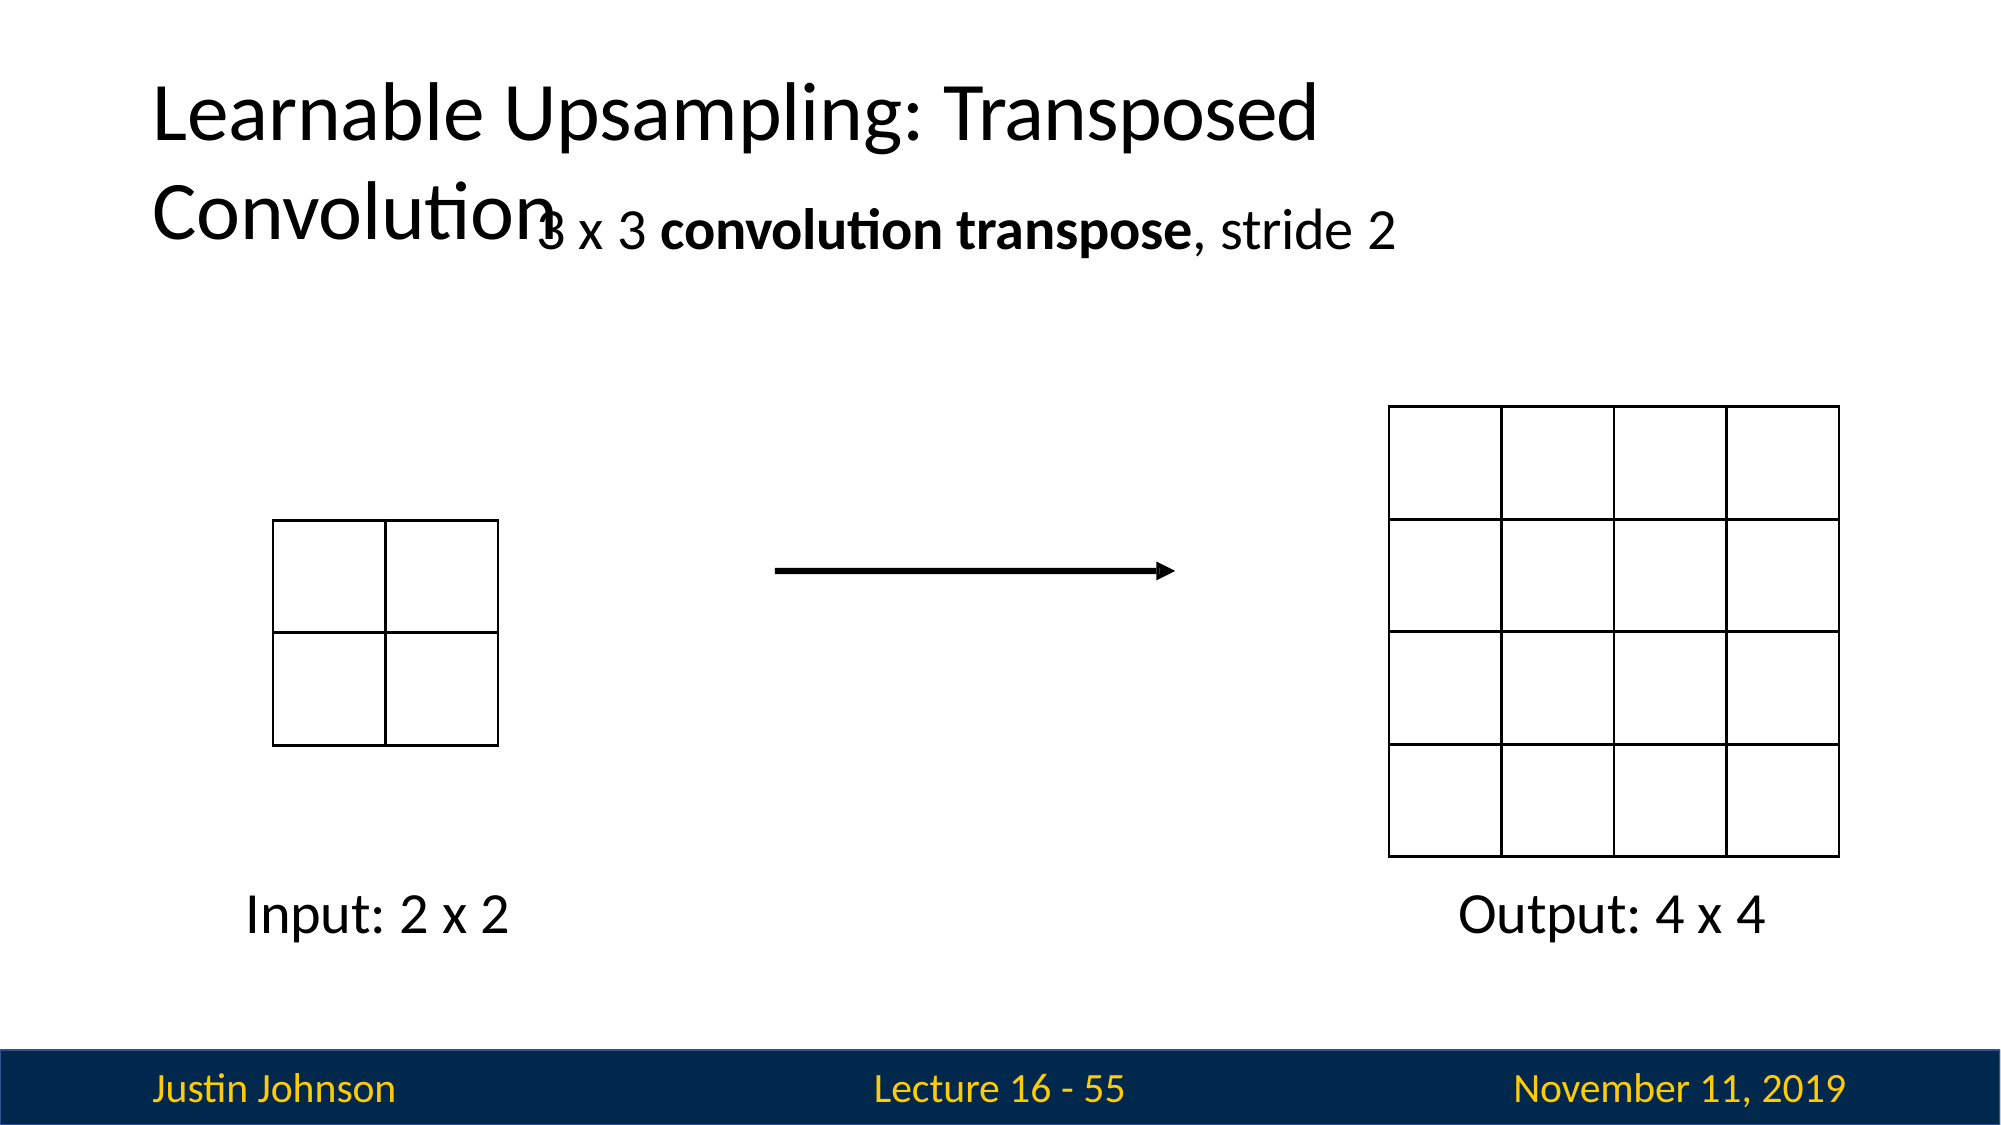

# Learnable Upsampling: Transposed Convolution
3 x 3 convolution transpose, stride 2
|  |  |  |  |
| --- | --- | --- | --- |
|  |  |  |  |
|  |  |  |  |
|  |  |  |  |
|  |  |
| --- | --- |
|  |  |

Input: 2 x 2
Output: 4 x 4
Justin Johnson
November 11, 2019
Lecture 16 - 55